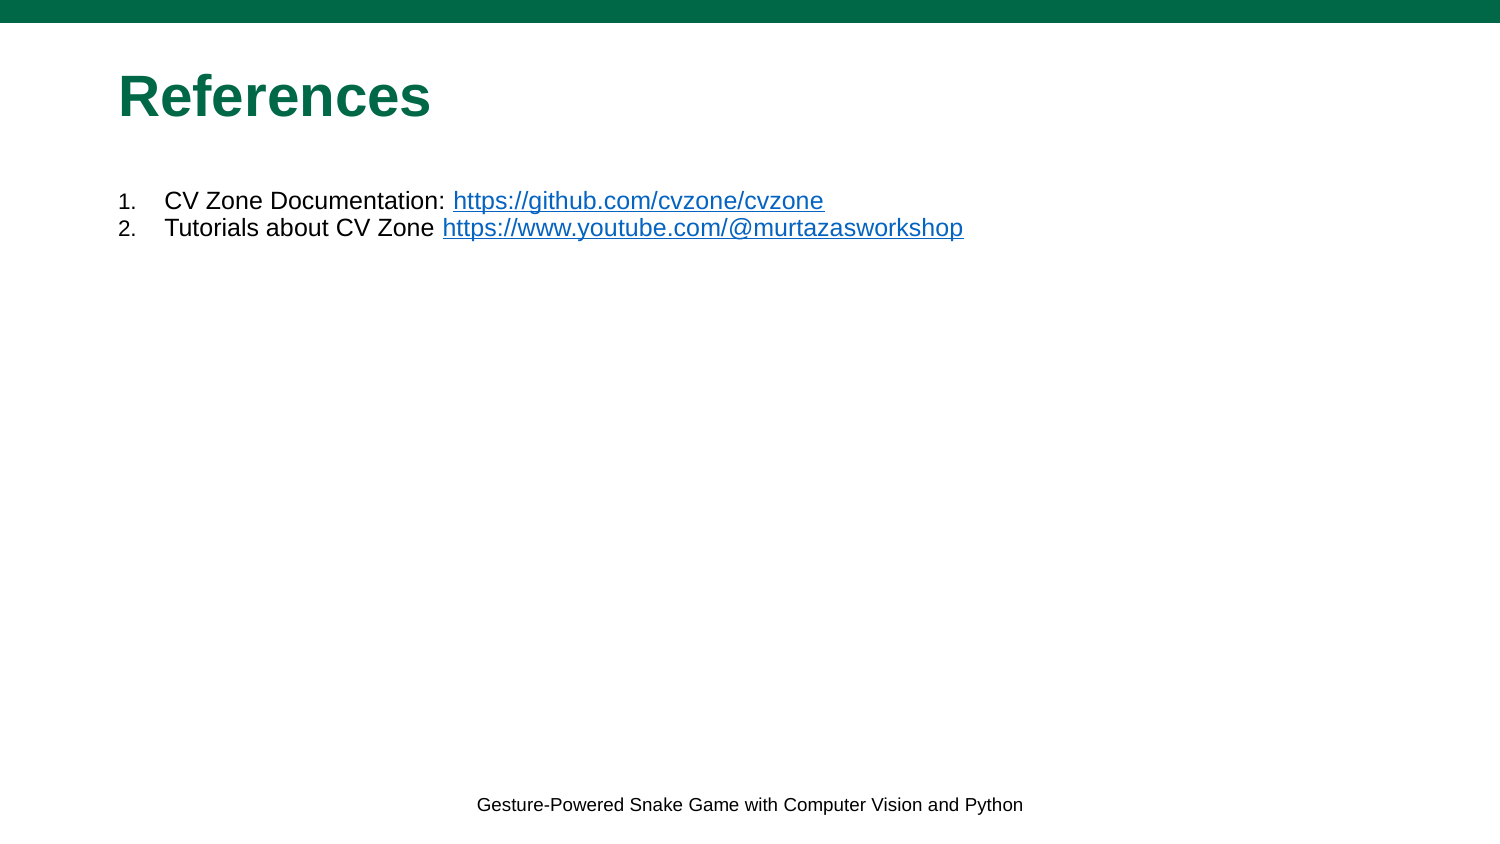

# References
CV Zone Documentation: https://github.com/cvzone/cvzone
Tutorials about CV Zone https://www.youtube.com/@murtazasworkshop
Gesture-Powered Snake Game with Computer Vision and Python